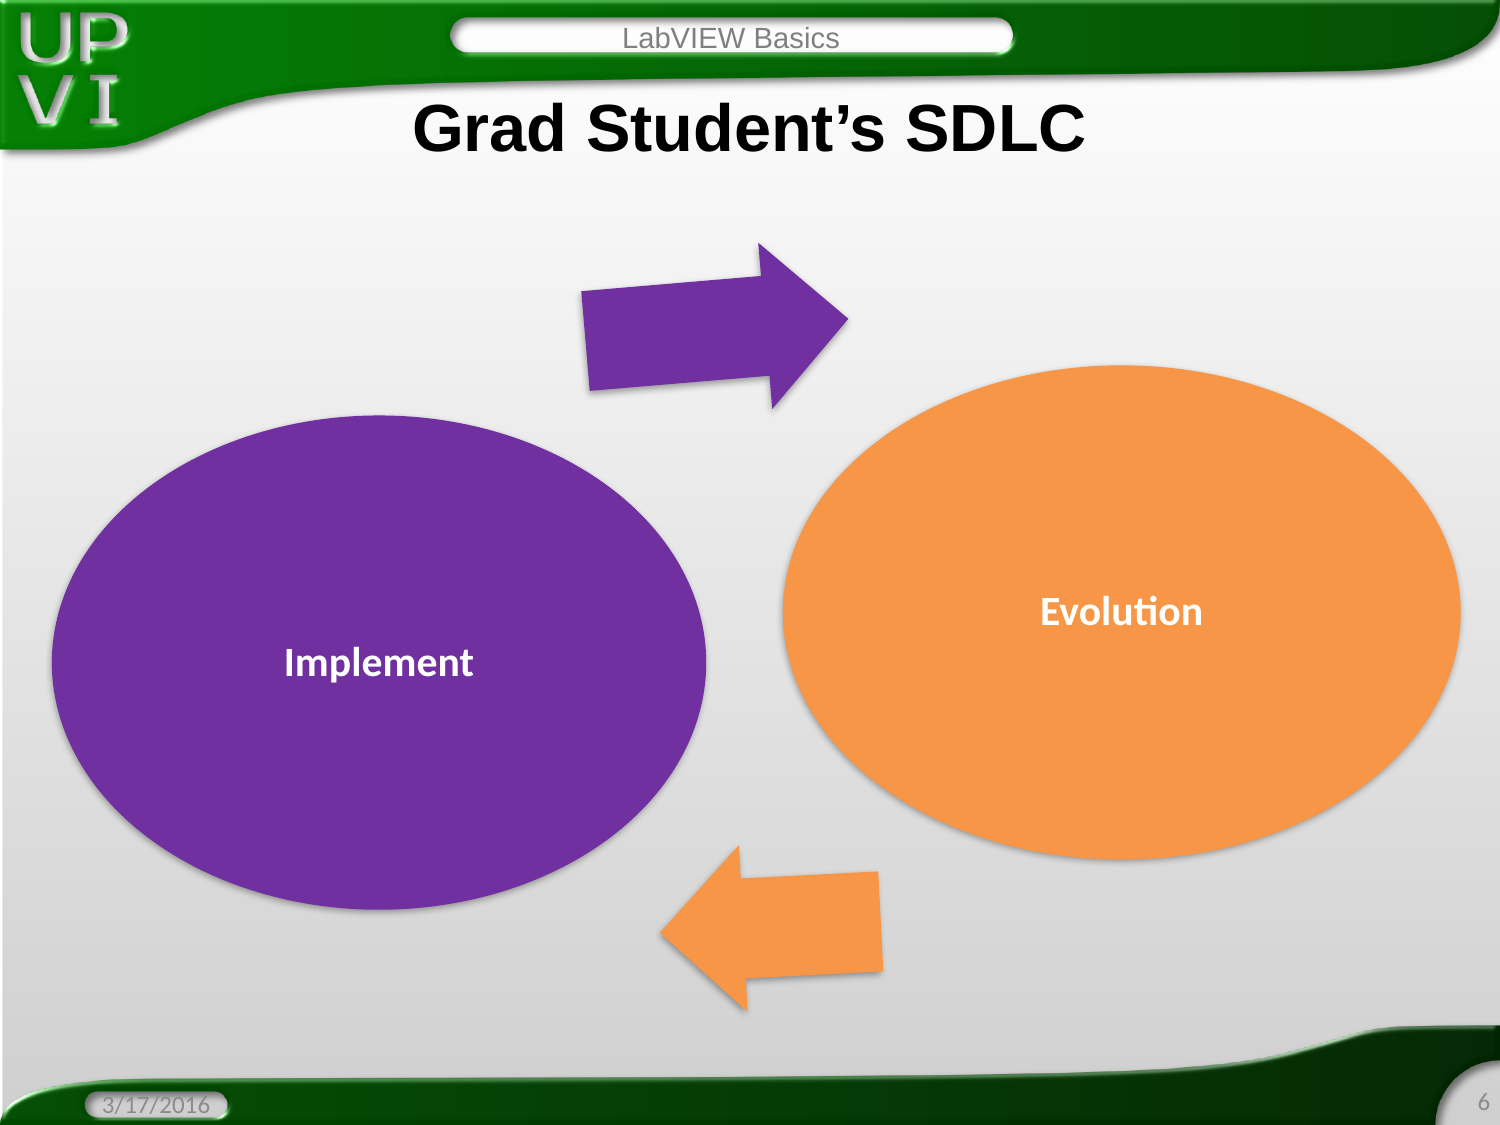

LabVIEW Basics
# Grad Student’s SDLC
Implement

Evolution

6
3/17/2016